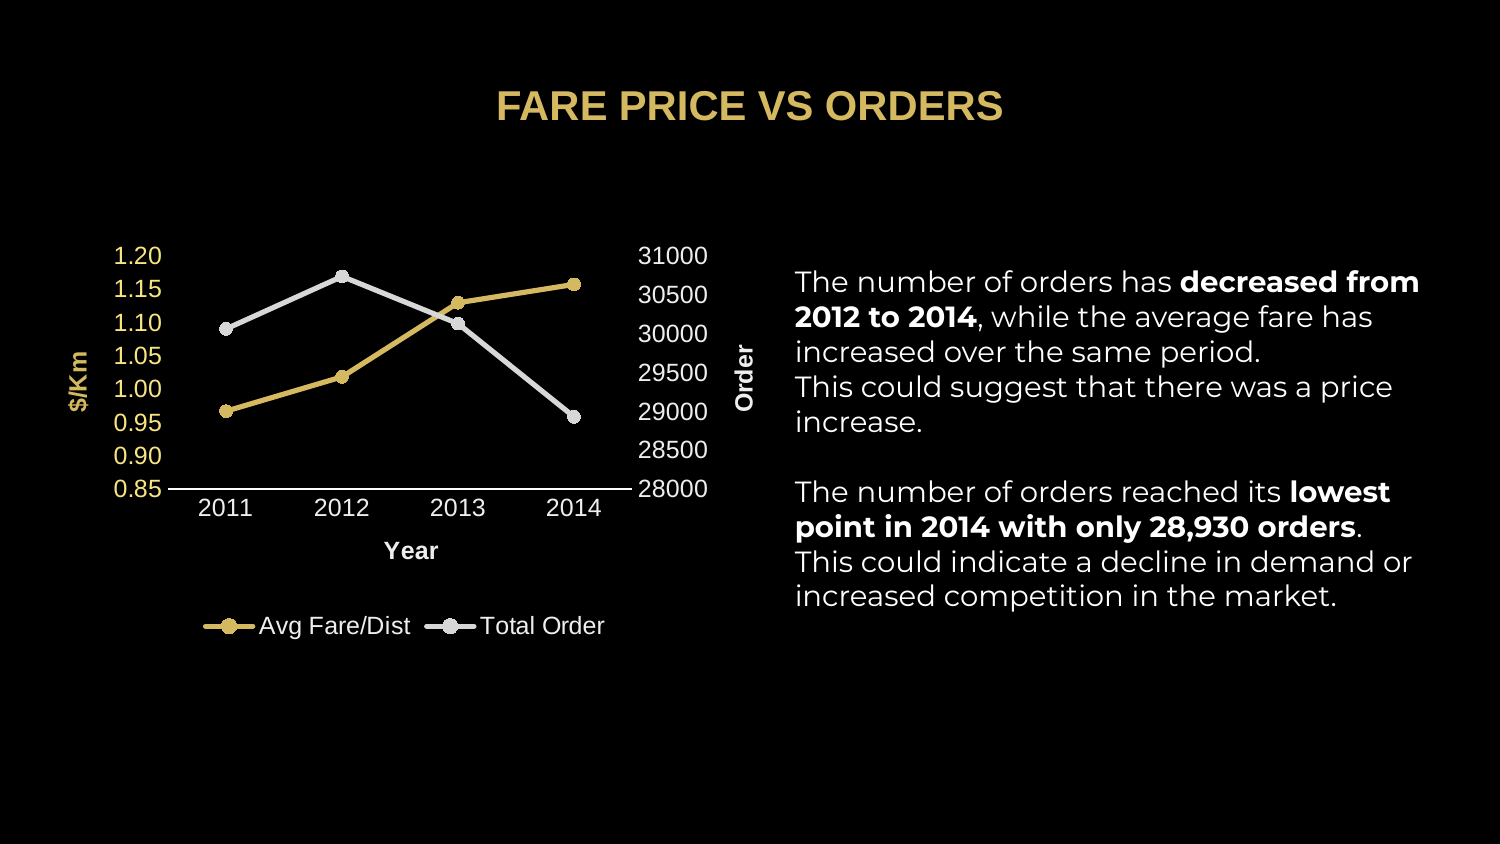

# FARE PRICE VS ORDERS

### Chart

| Category | Avg Fare/Dist | Total Order |
|---|---|---|
| 2011 | 0.9670162782355998 | 30063.0 |
| 2012 | 1.0185775796949332 | 30739.0 |
| 2013 | 1.129954225430505 | 30131.0 |
| 2014 | 1.1575184499957676 | 28930.0 |
The number of orders has decreased from 2012 to 2014, while the average fare has increased over the same period.
This could suggest that there was a price increase.

The number of orders reached its lowest point in 2014 with only 28,930 orders. This could indicate a decline in demand or increased competition in the market.